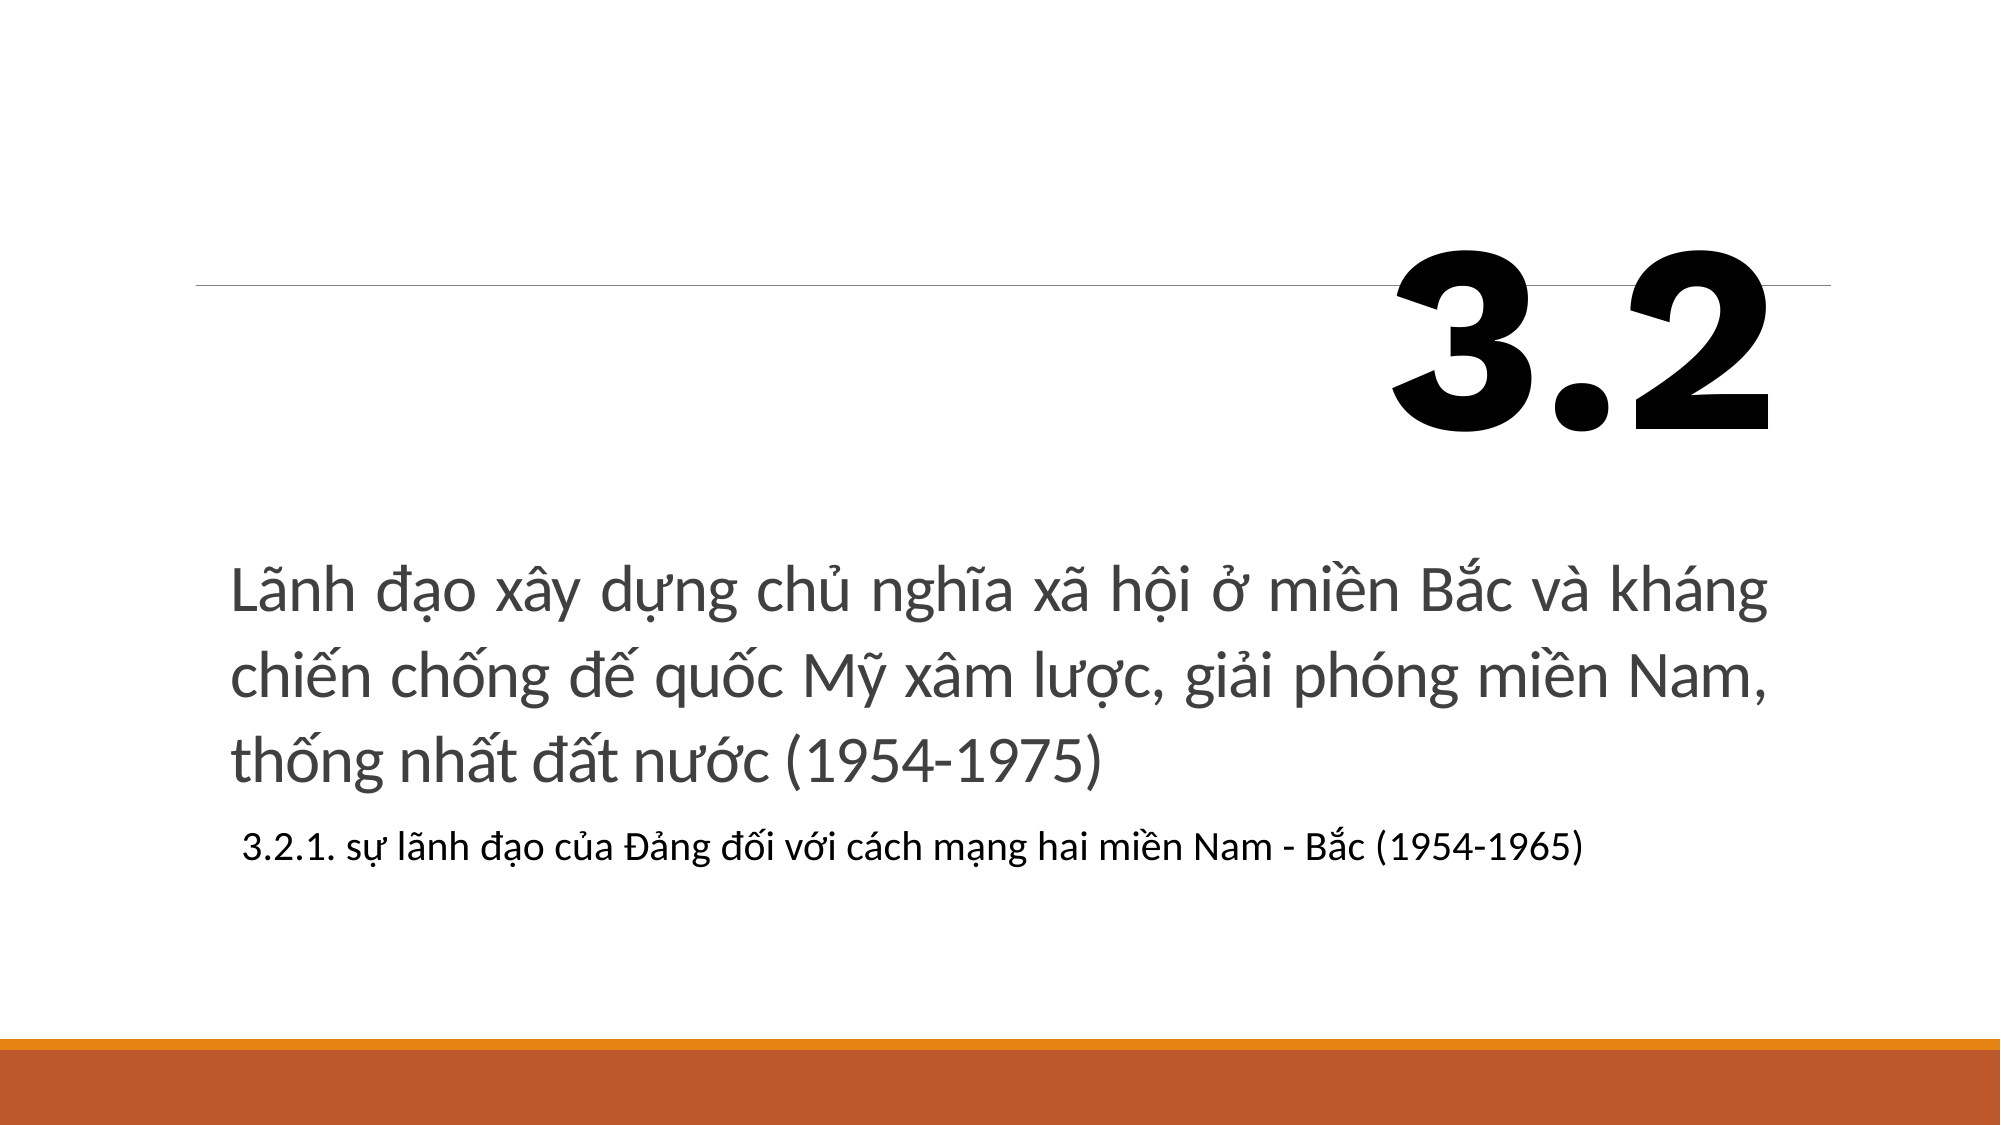

3.2
# Lãnh đạo xây dựng chủ nghĩa xã hội ở miền Bắc và kháng chiến chống đế quốc Mỹ xâm lược, giải phóng miền Nam, thống nhất đất nước (1954-1975)
3.2.1. sự lãnh đạo của Đảng đối với cách mạng hai miền Nam - Bắc (1954-1965)